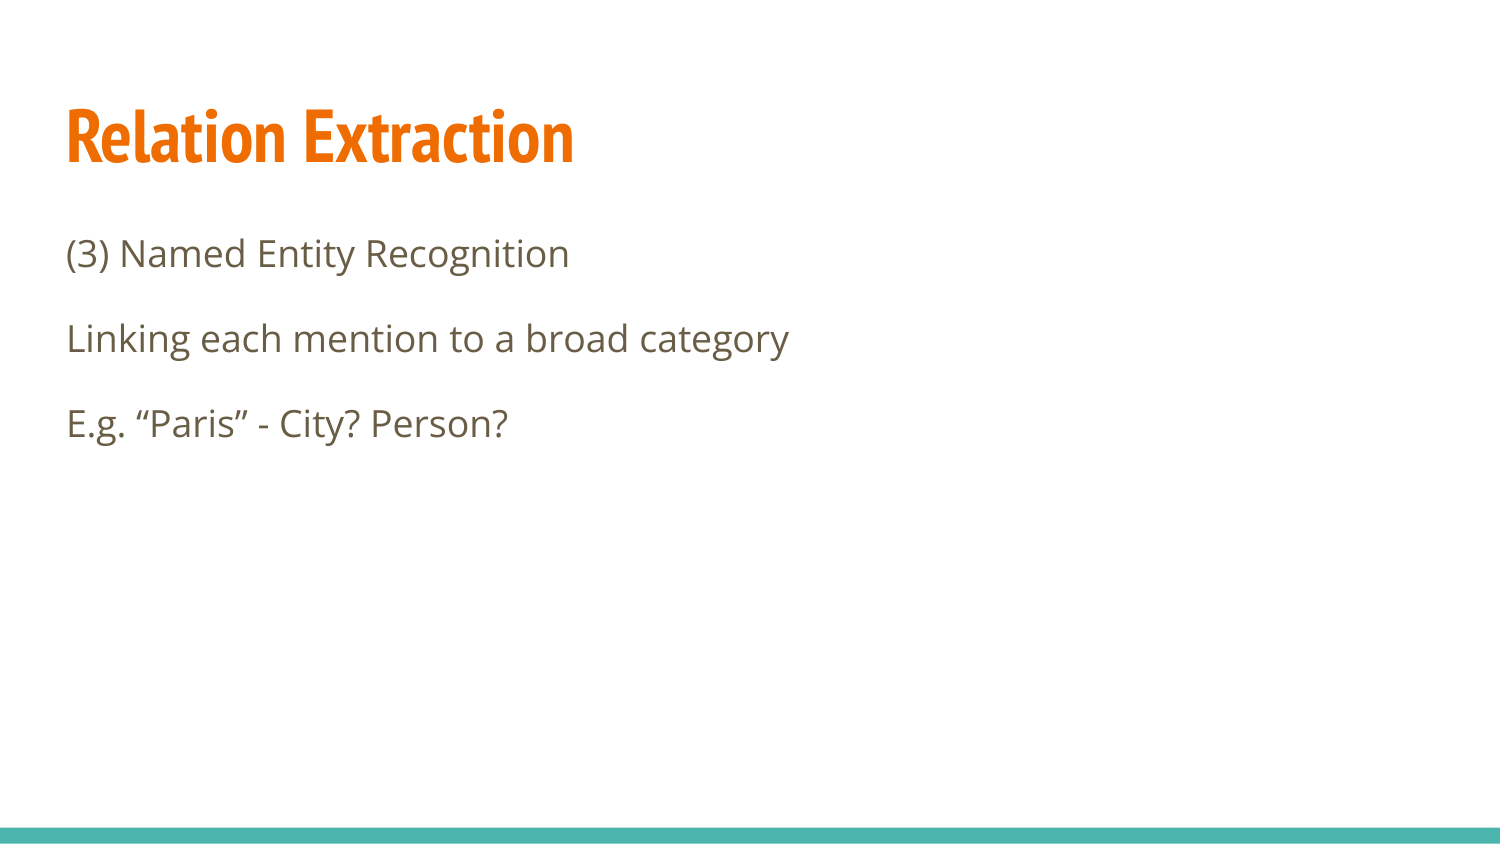

# Relation Extraction

(3) Named Entity Recognition
Linking each mention to a broad category
E.g. “Paris” - City? Person?